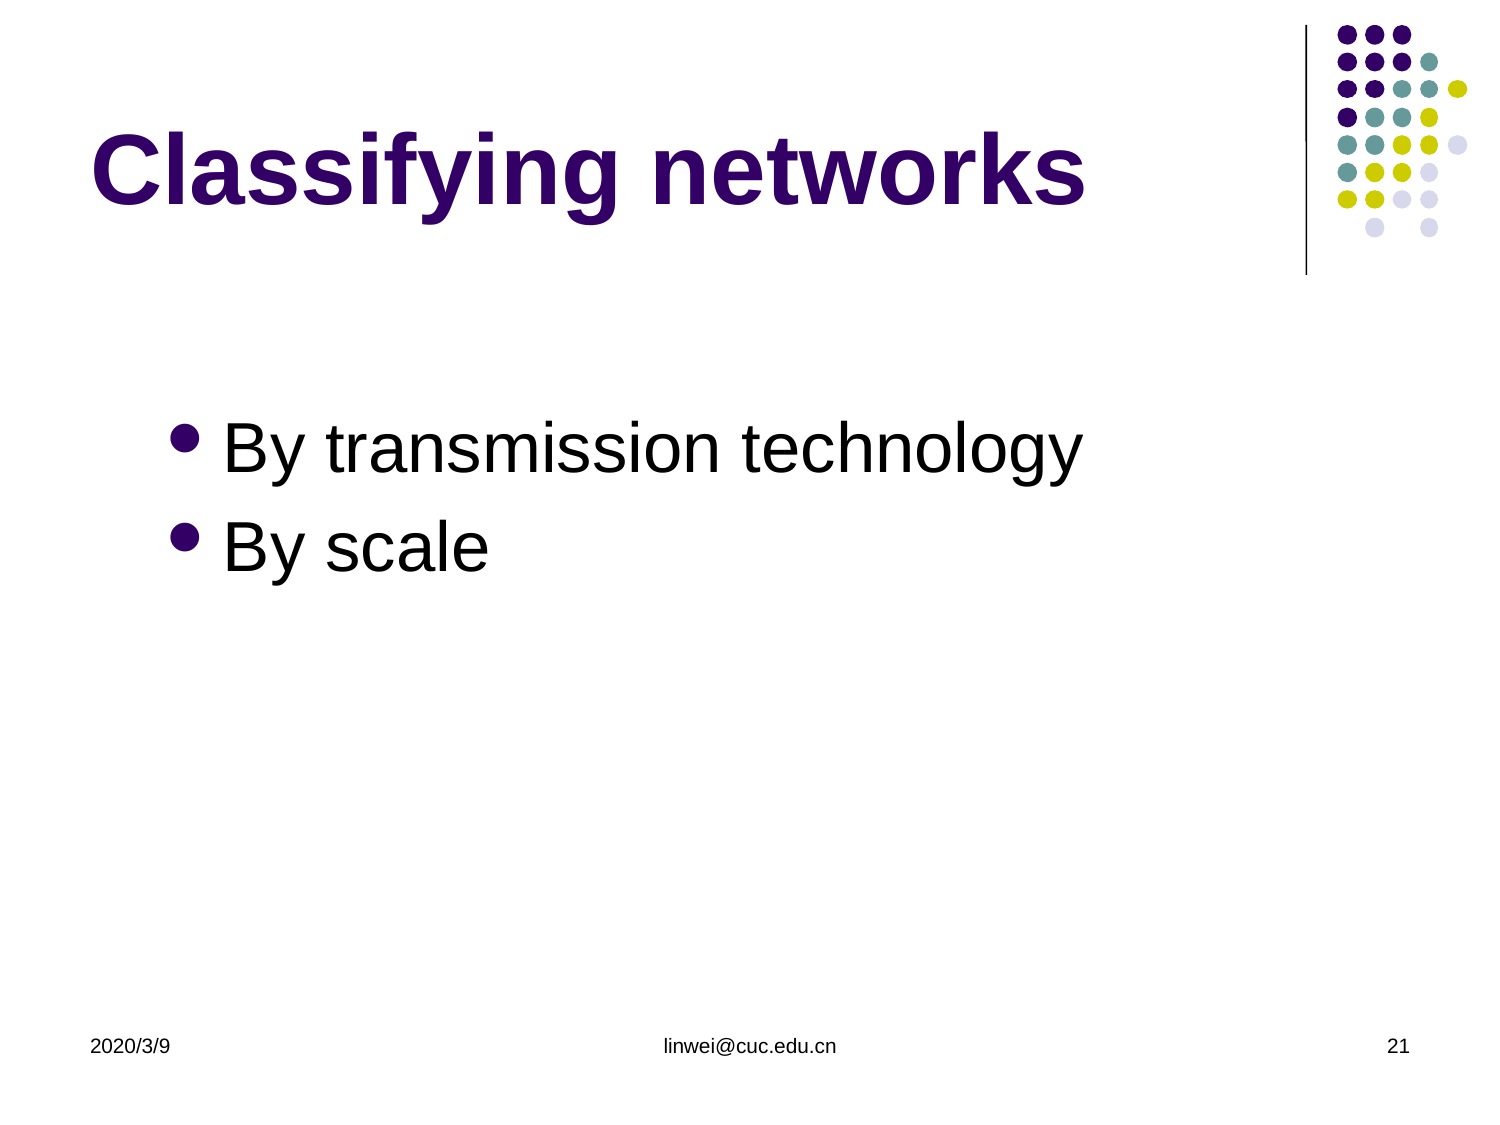

# Classifying networks
By transmission technology
By scale

2020/3/9
linwei@cuc.edu.cn
21